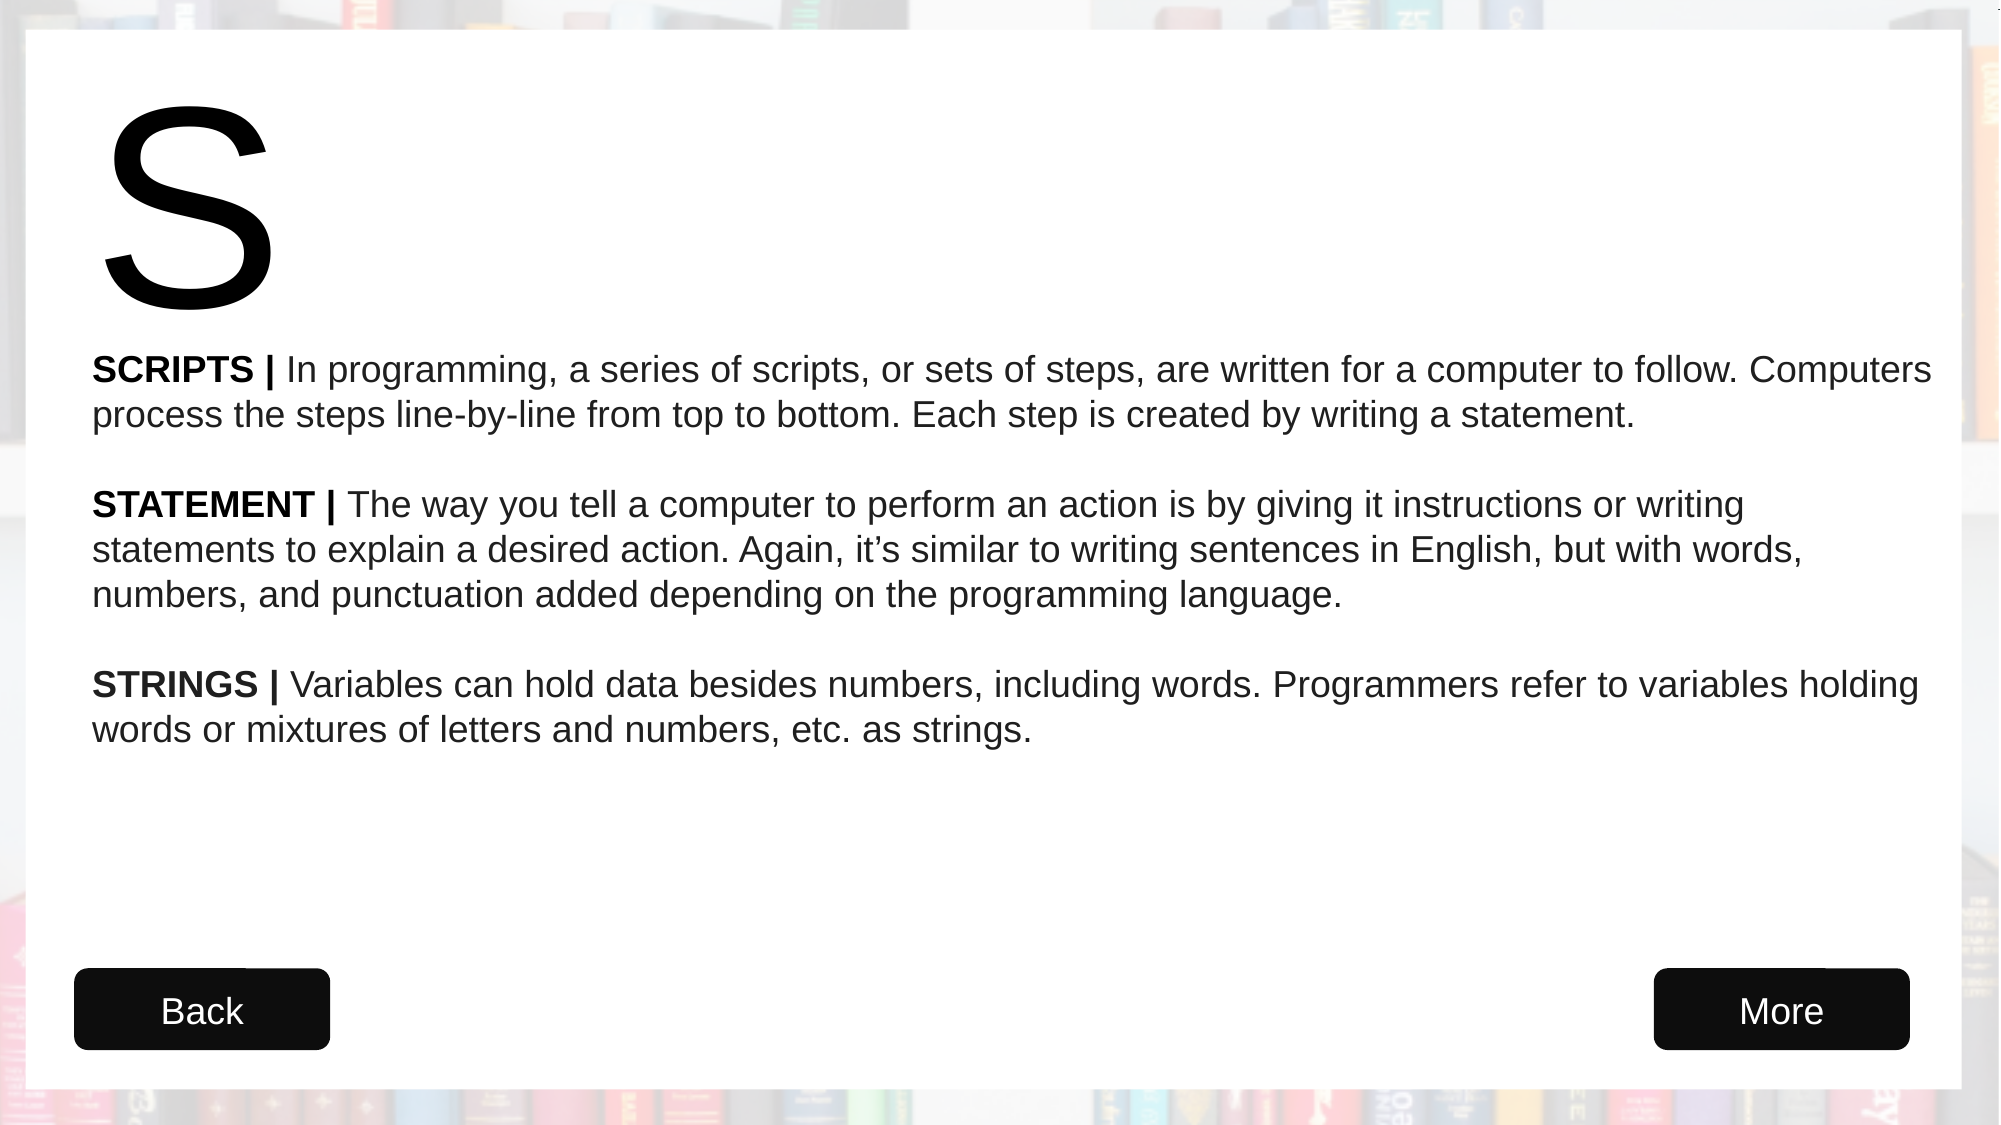

S
SCRIPTS | In programming, a series of scripts, or sets of steps, are written for a computer to follow. Computers process the steps line-by-line from top to bottom. Each step is created by writing a statement.

STATEMENT | The way you tell a computer to perform an action is by giving it instructions or writing statements to explain a desired action. Again, it’s similar to writing sentences in English, but with words, numbers, and punctuation added depending on the programming language.

STRINGS | Variables can hold data besides numbers, including words. Programmers refer to variables holding words or mixtures of letters and numbers, etc. as strings.

Back
More